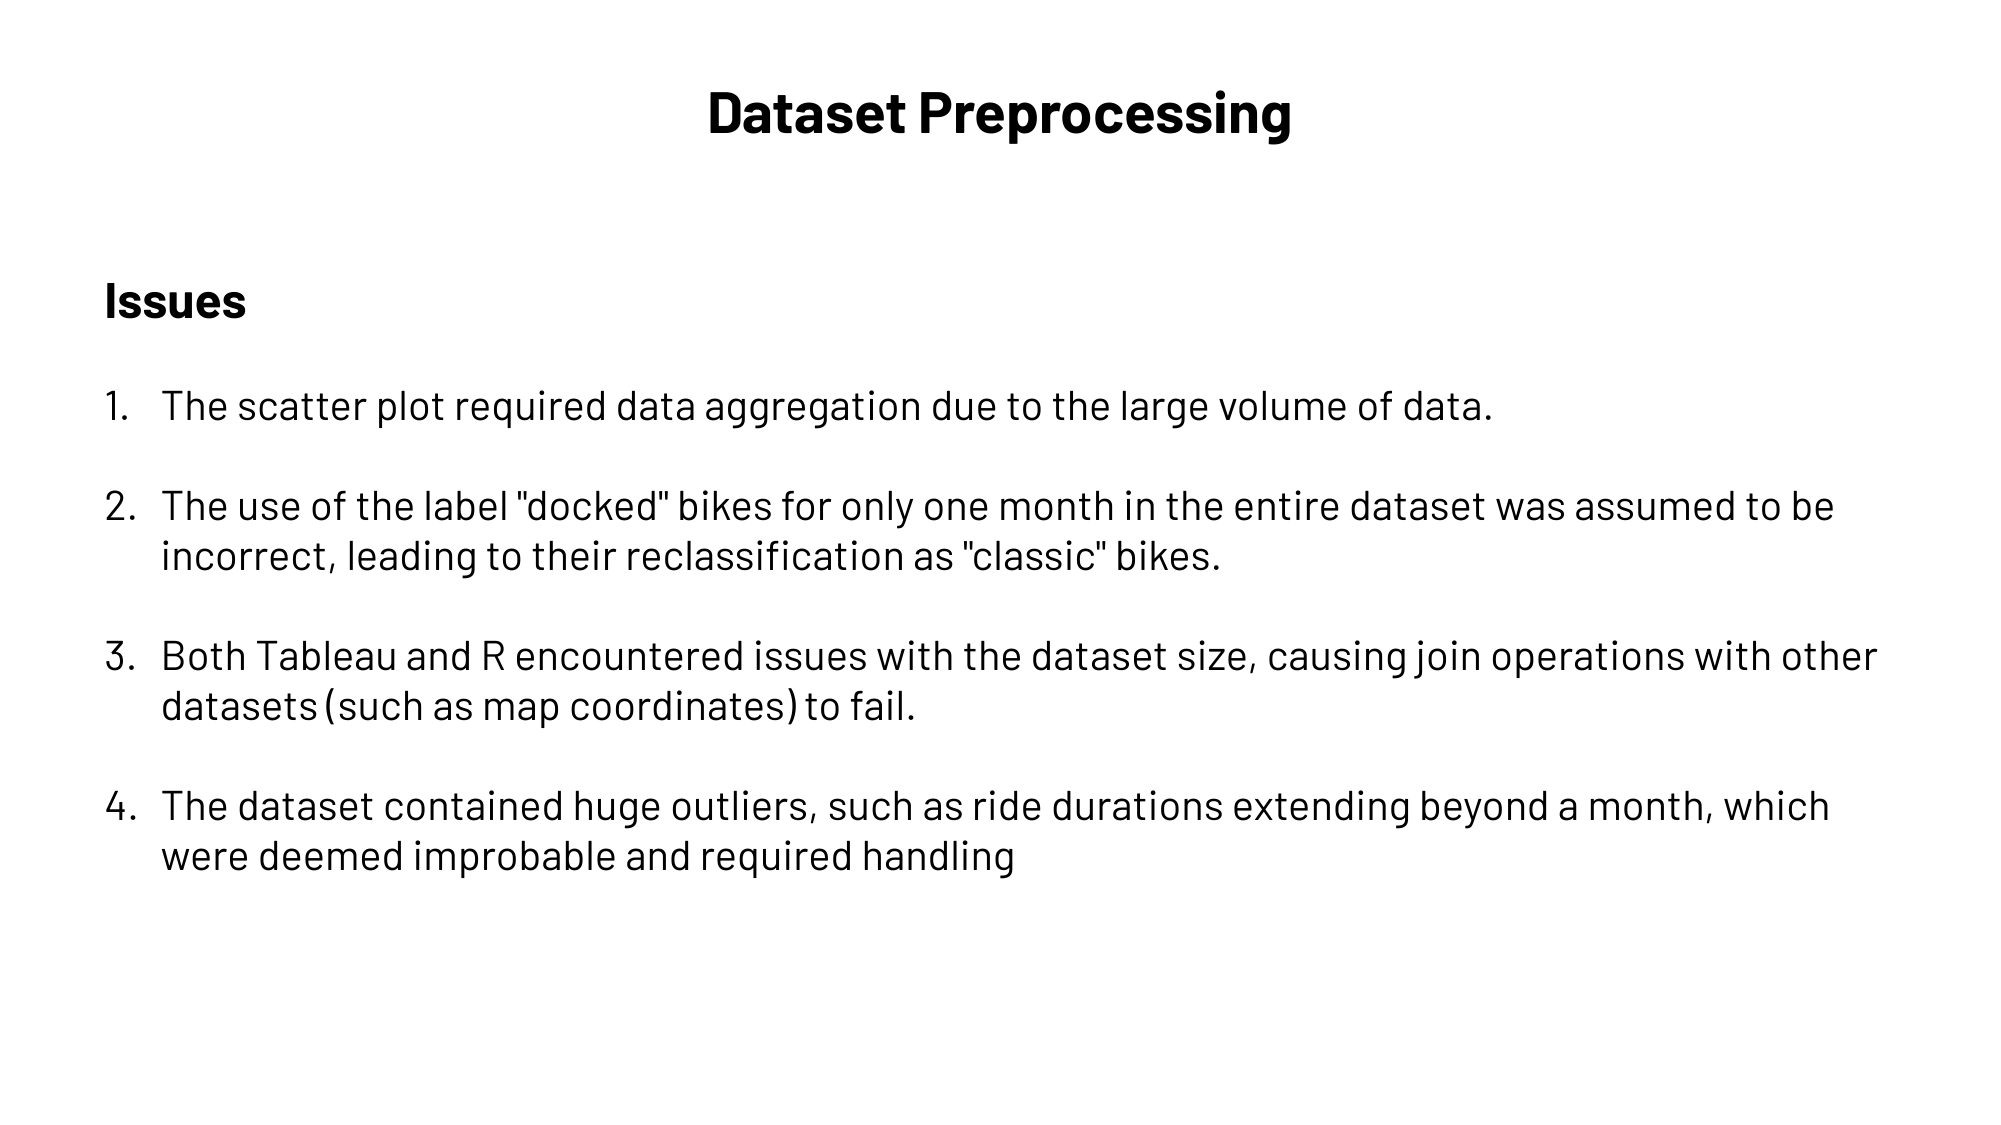

Dataset Preprocessing
Issues

The scatter plot required data aggregation due to the large volume of data.

The use of the label "docked" bikes for only one month in the entire dataset was assumed to be incorrect, leading to their reclassification as "classic" bikes.

Both Tableau and R encountered issues with the dataset size, causing join operations with other datasets (such as map coordinates) to fail.

The dataset contained huge outliers, such as ride durations extending beyond a month, which were deemed improbable and required handling